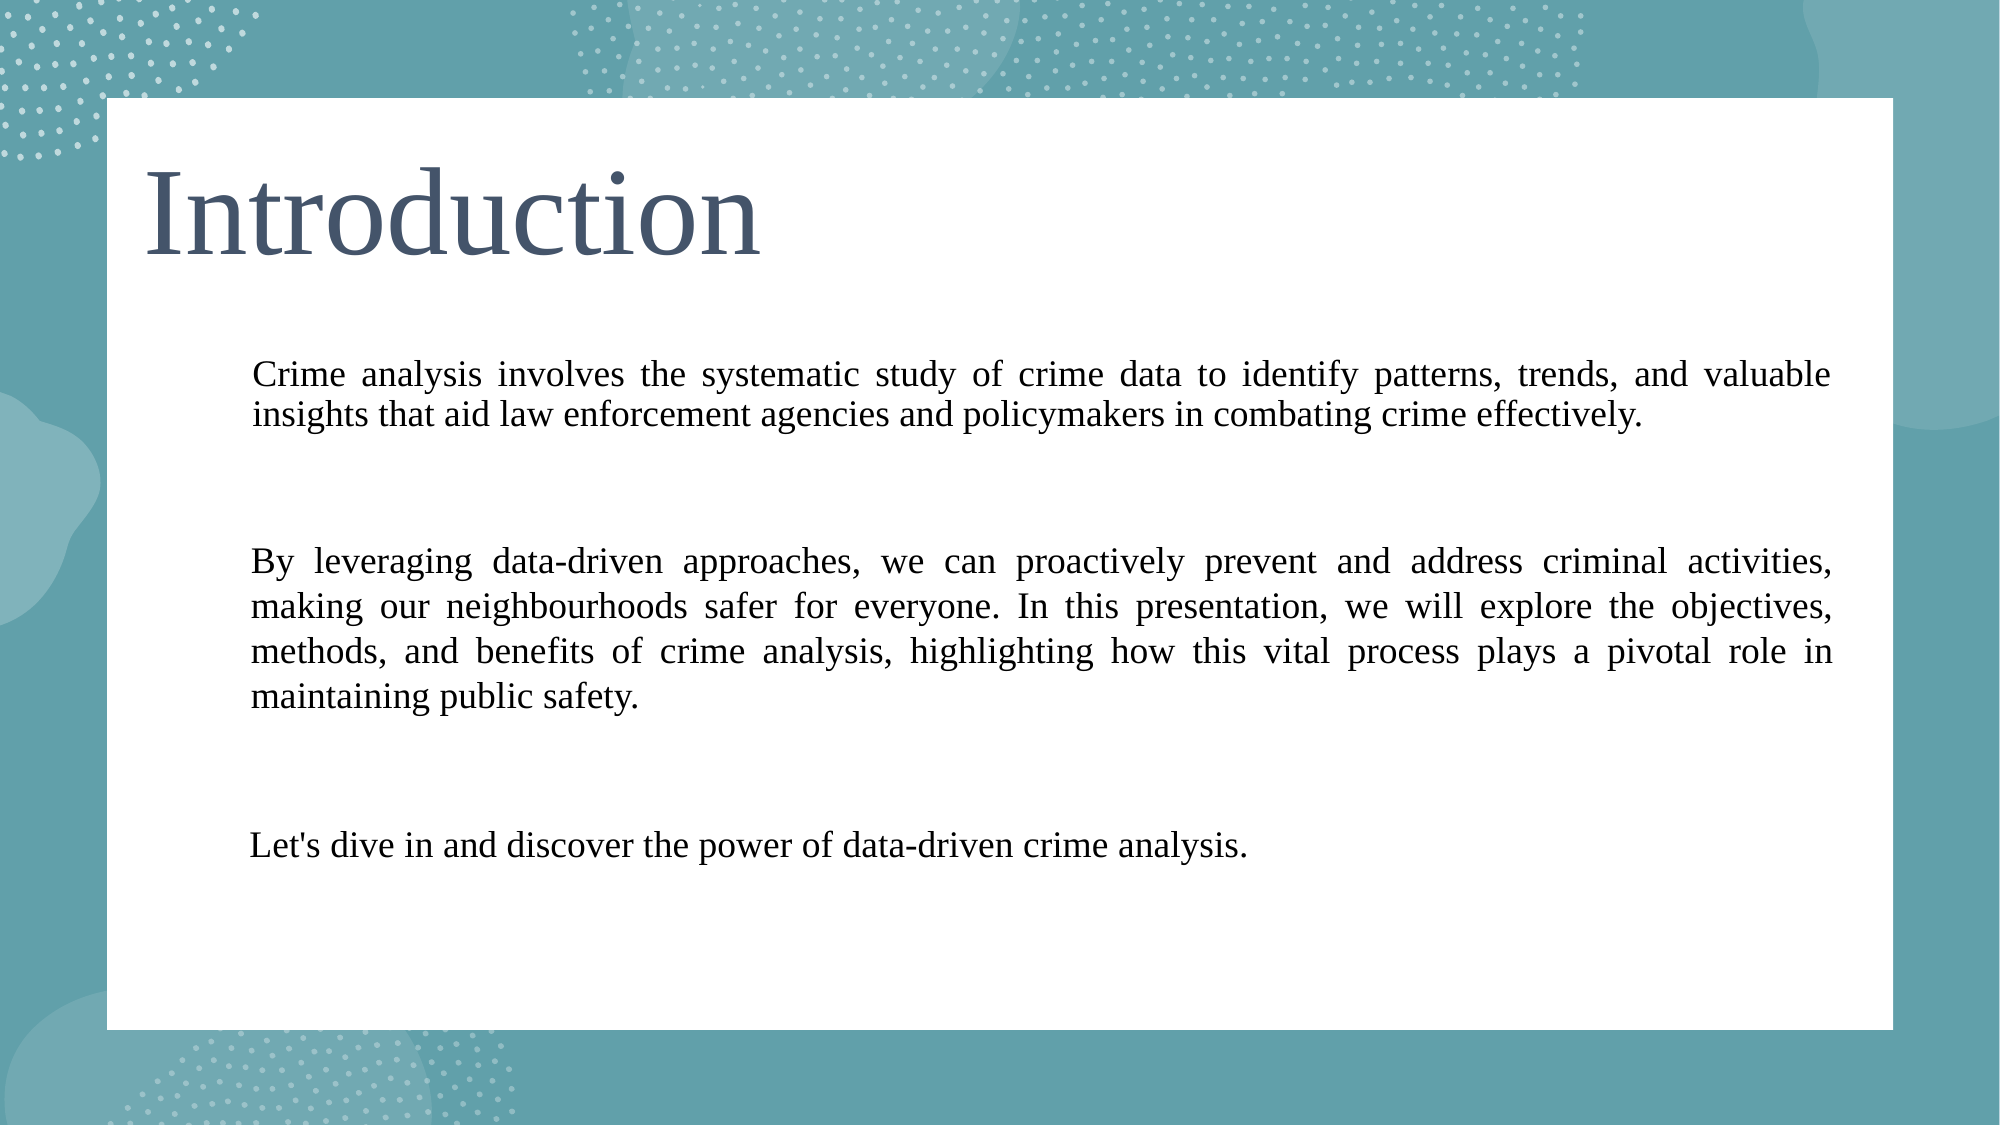

# Introduction
Crime analysis involves the systematic study of crime data to identify patterns, trends, and valuable insights that aid law enforcement agencies and policymakers in combating crime effectively.
By leveraging data-driven approaches, we can proactively prevent and address criminal activities, making our neighbourhoods safer for everyone. In this presentation, we will explore the objectives, methods, and benefits of crime analysis, highlighting how this vital process plays a pivotal role in maintaining public safety.
Let's dive in and discover the power of data-driven crime analysis.
3